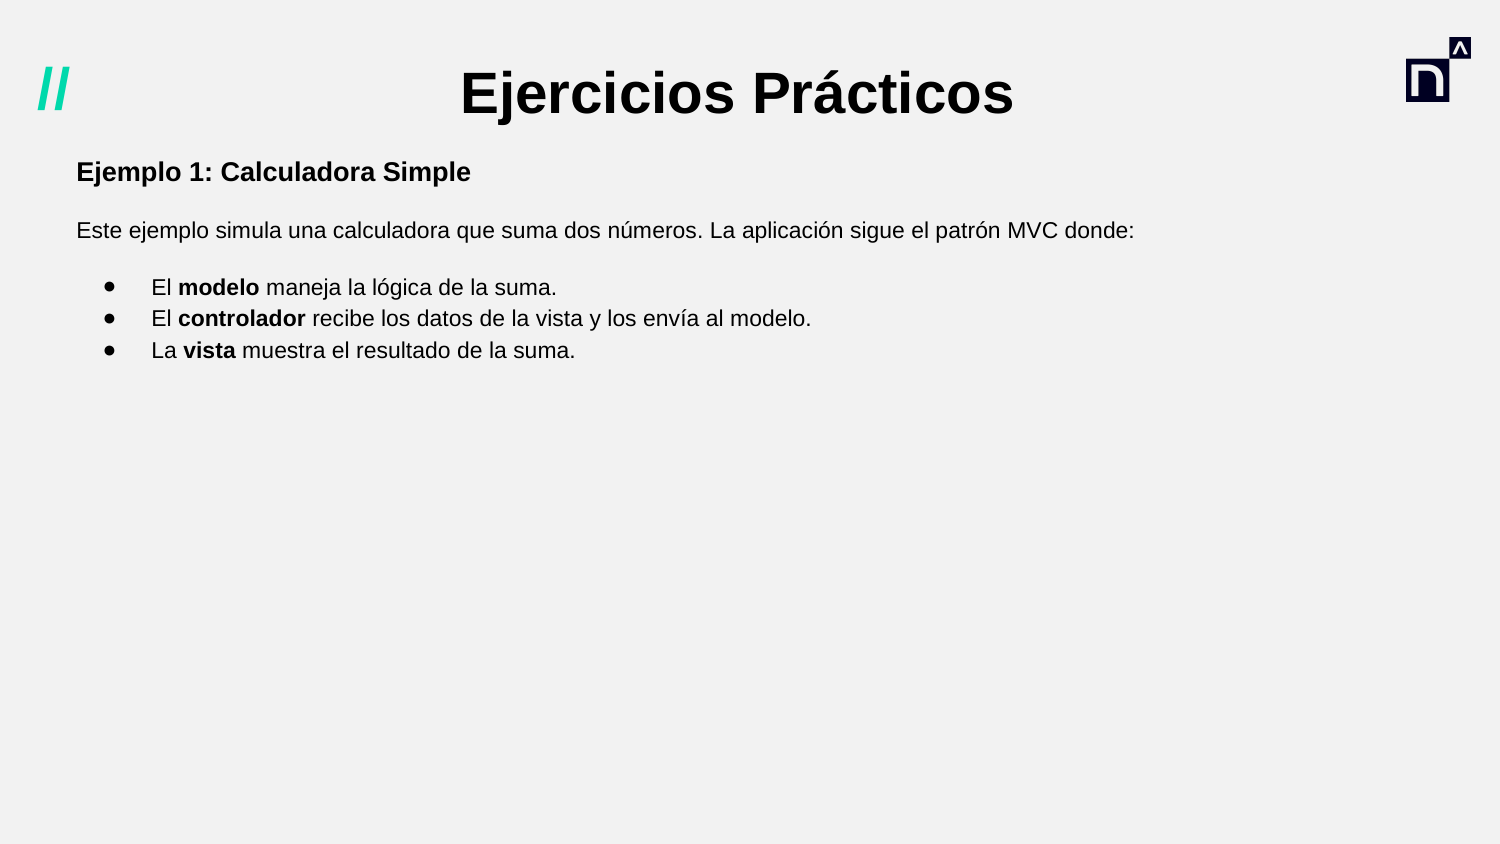

# Ejercicios Prácticos
Ejemplo 1: Calculadora Simple
Este ejemplo simula una calculadora que suma dos números. La aplicación sigue el patrón MVC donde:
El modelo maneja la lógica de la suma.
El controlador recibe los datos de la vista y los envía al modelo.
La vista muestra el resultado de la suma.